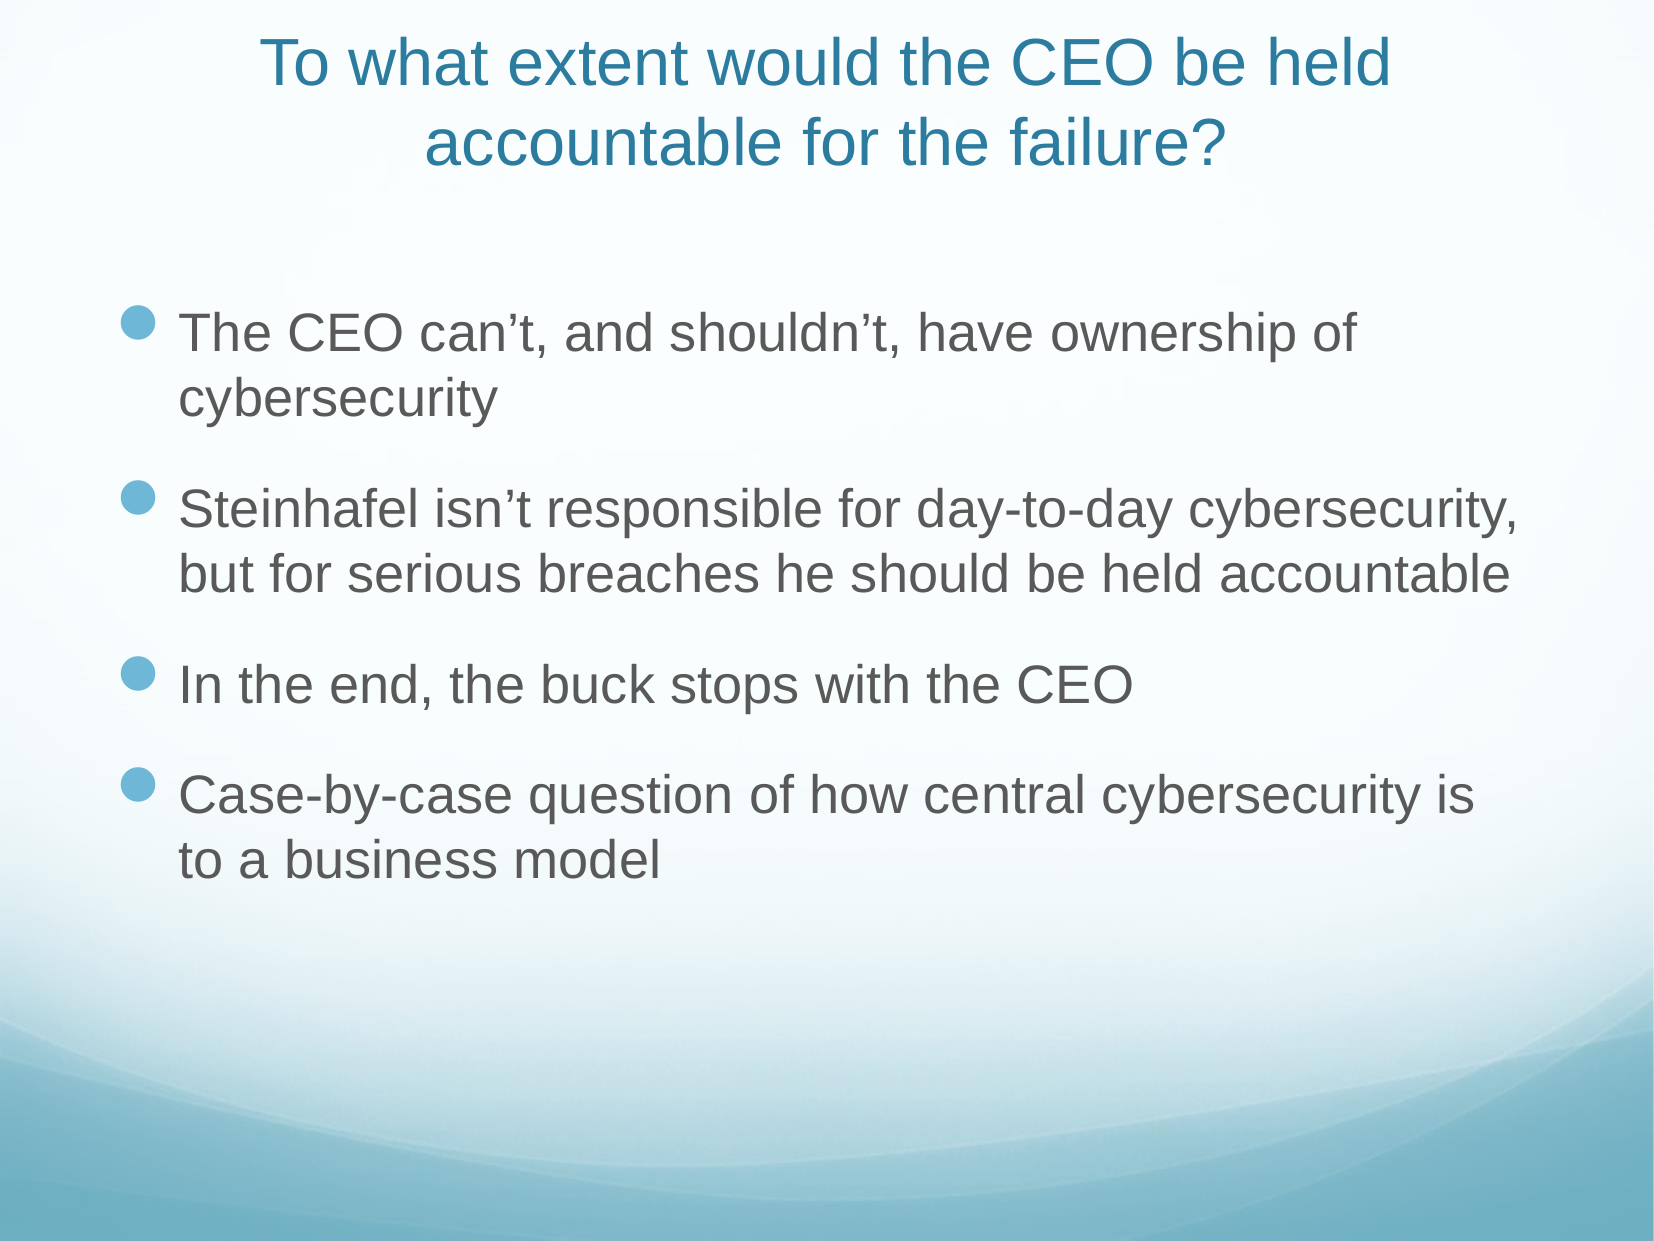

# To what extent would the CEO be held accountable for the failure?
The CEO can’t, and shouldn’t, have ownership of cybersecurity
Steinhafel isn’t responsible for day-to-day cybersecurity, but for serious breaches he should be held accountable
In the end, the buck stops with the CEO
Case-by-case question of how central cybersecurity is to a business model